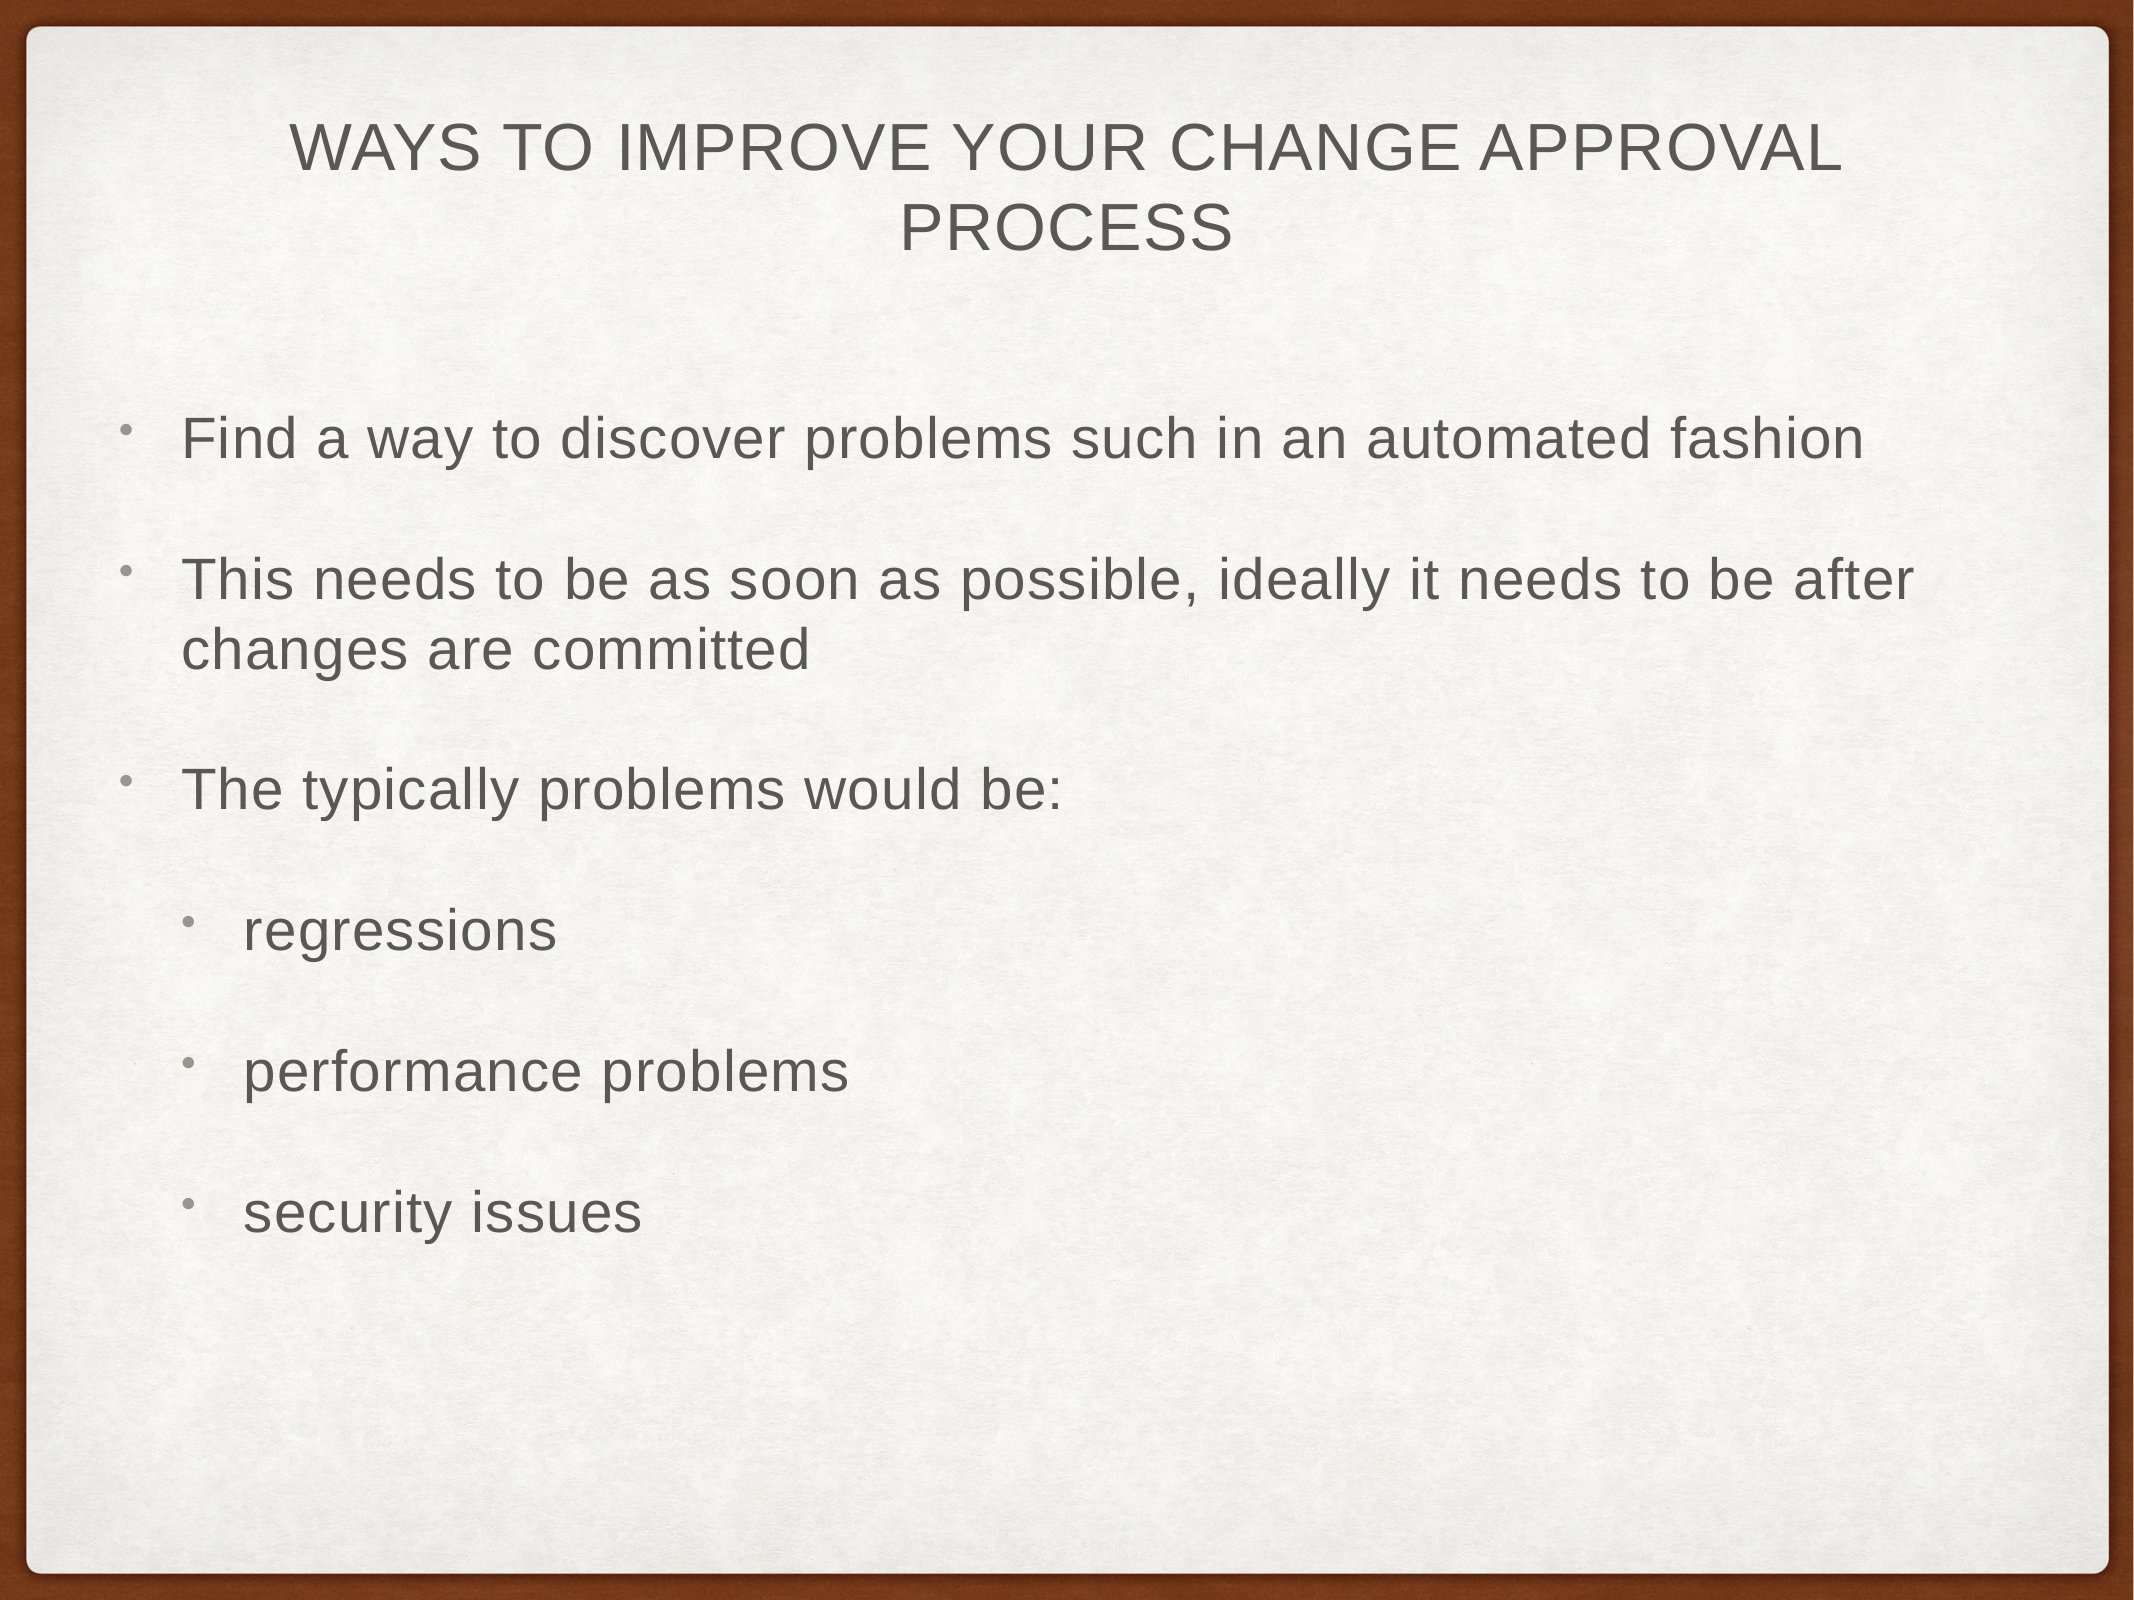

# Ways to improve your change approval process
Find a way to discover problems such in an automated fashion
This needs to be as soon as possible, ideally it needs to be after changes are committed
The typically problems would be:
regressions
performance problems
security issues